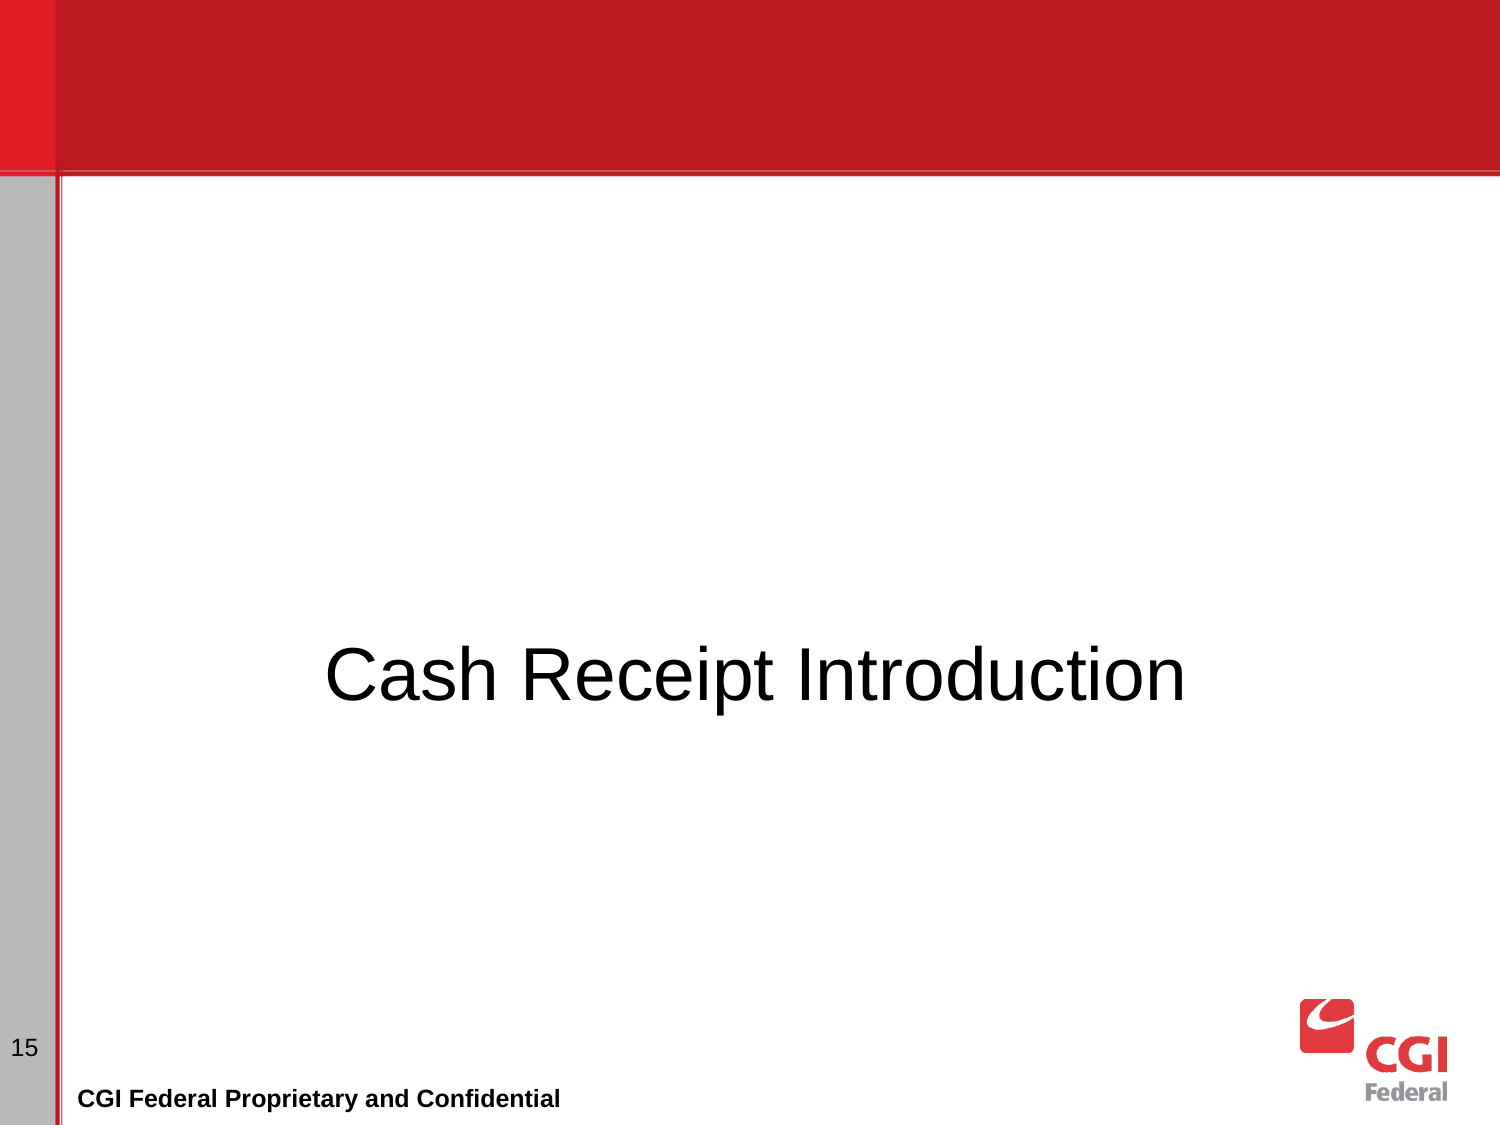

Cash Receipt Introduction
# Dunning
15
CGI Federal Proprietary and Confidential